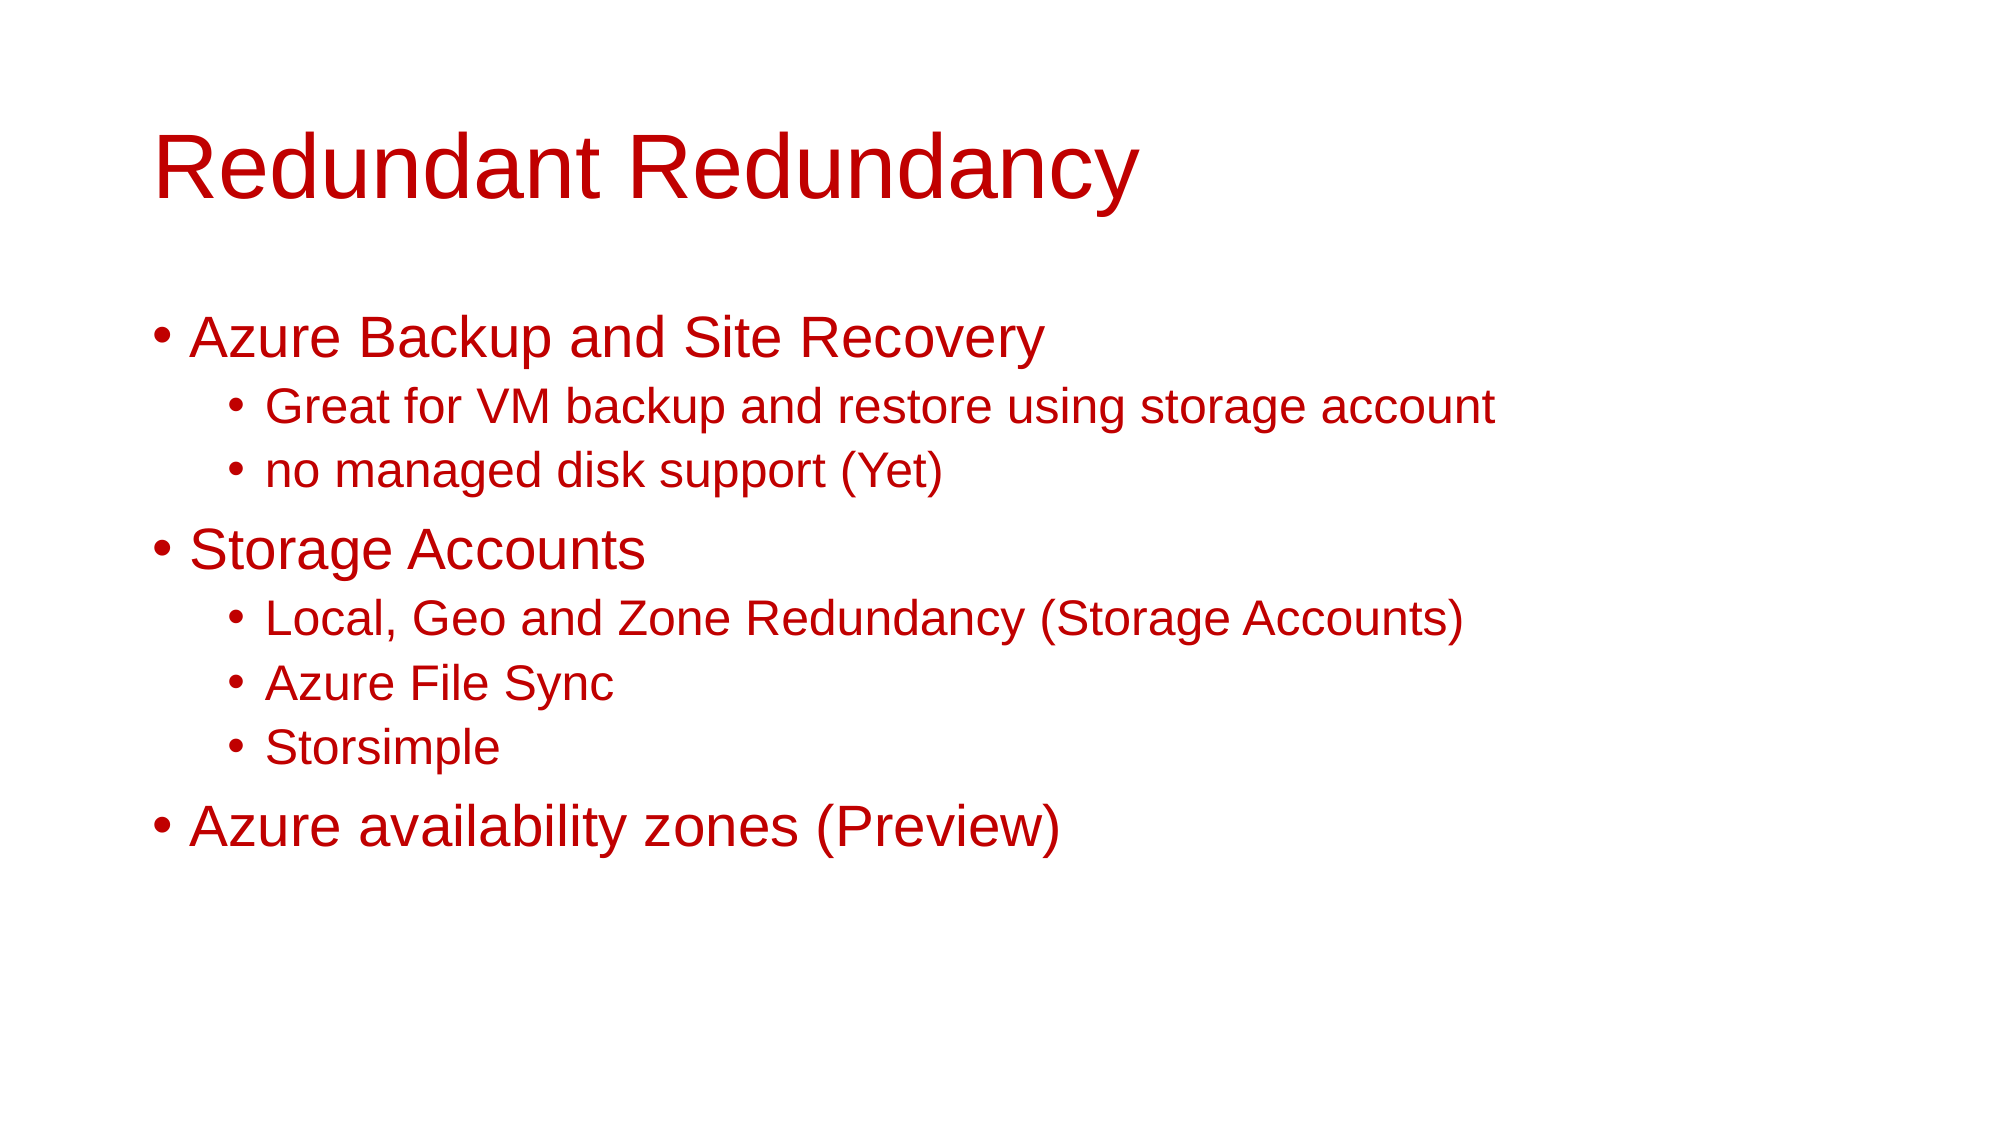

# Redundant Redundancy
Azure Backup and Site Recovery
Great for VM backup and restore using storage account
no managed disk support (Yet)
Storage Accounts
Local, Geo and Zone Redundancy (Storage Accounts)
Azure File Sync
Storsimple
Azure availability zones (Preview)